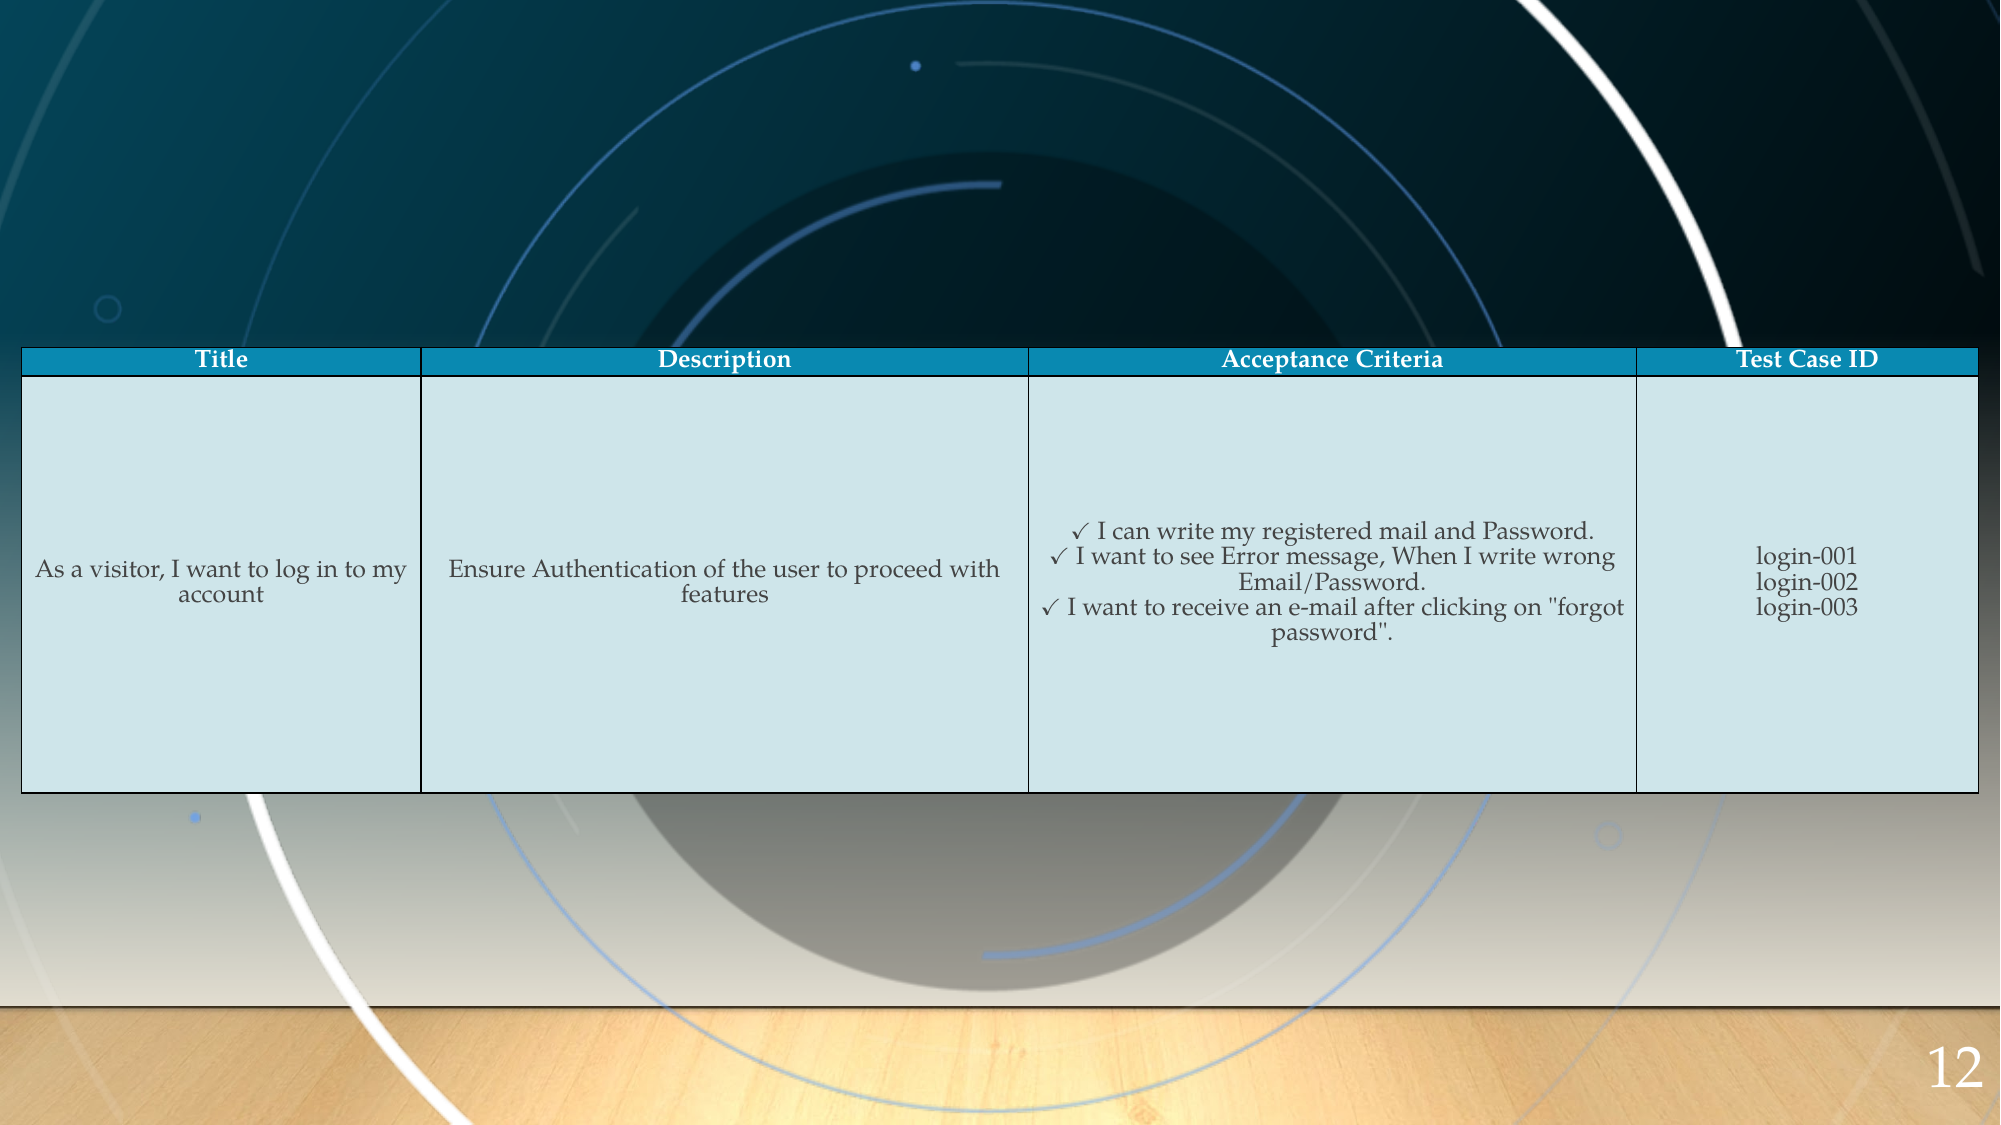

| Title | Description | Acceptance Criteria | Test Case ID |
| --- | --- | --- | --- |
| As a visitor, I want to log in to my account | Ensure Authentication of the user to proceed with features | ✓ I can write my registered mail and Password. ✓ I want to see Error message, When I write wrong Email/Password. ✓ I want to receive an e-mail after clicking on "forgot password". | login-001 login-002 login-003 |
12